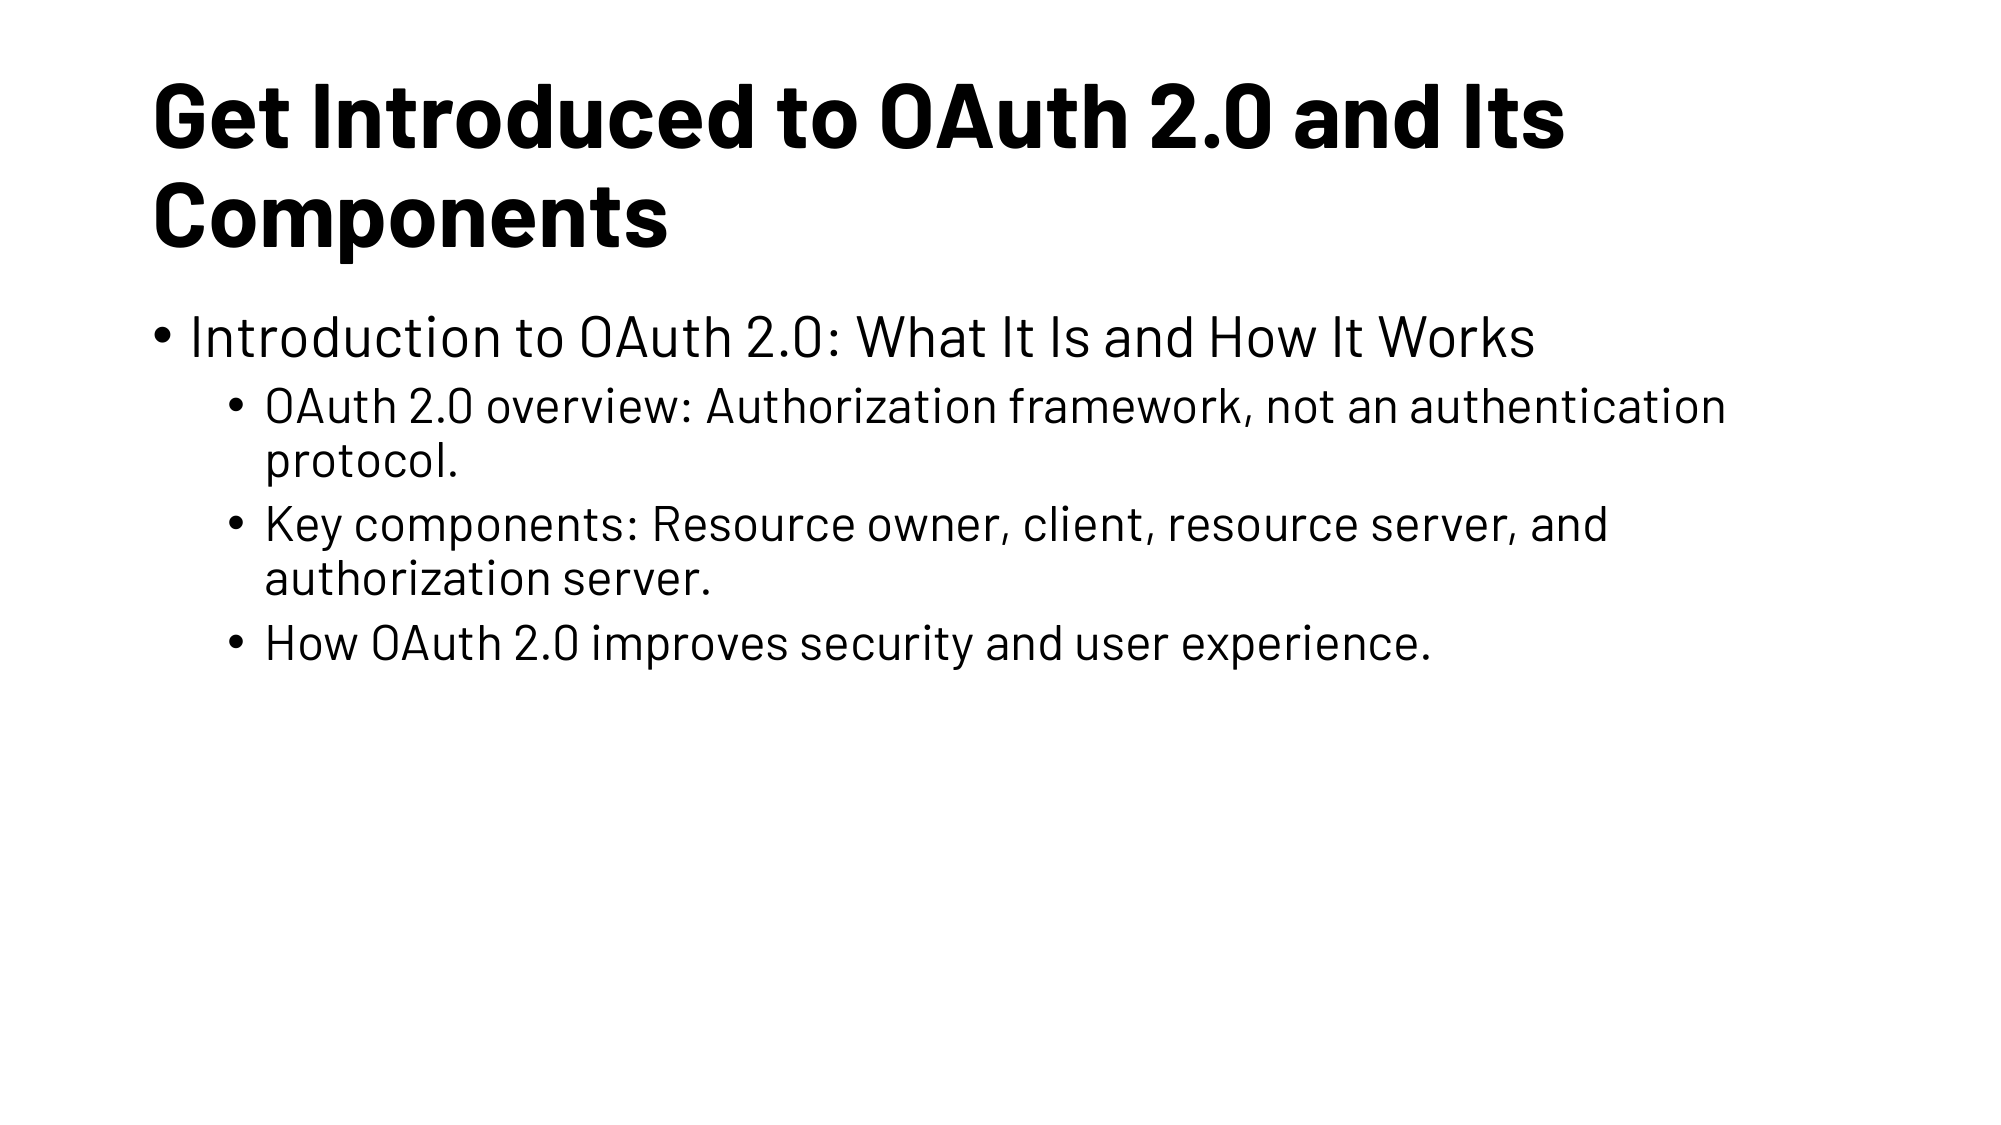

# Get Introduced to OAuth 2.0 and Its Components
Introduction to OAuth 2.0: What It Is and How It Works
OAuth 2.0 overview: Authorization framework, not an authentication protocol.
Key components: Resource owner, client, resource server, and authorization server.
How OAuth 2.0 improves security and user experience.